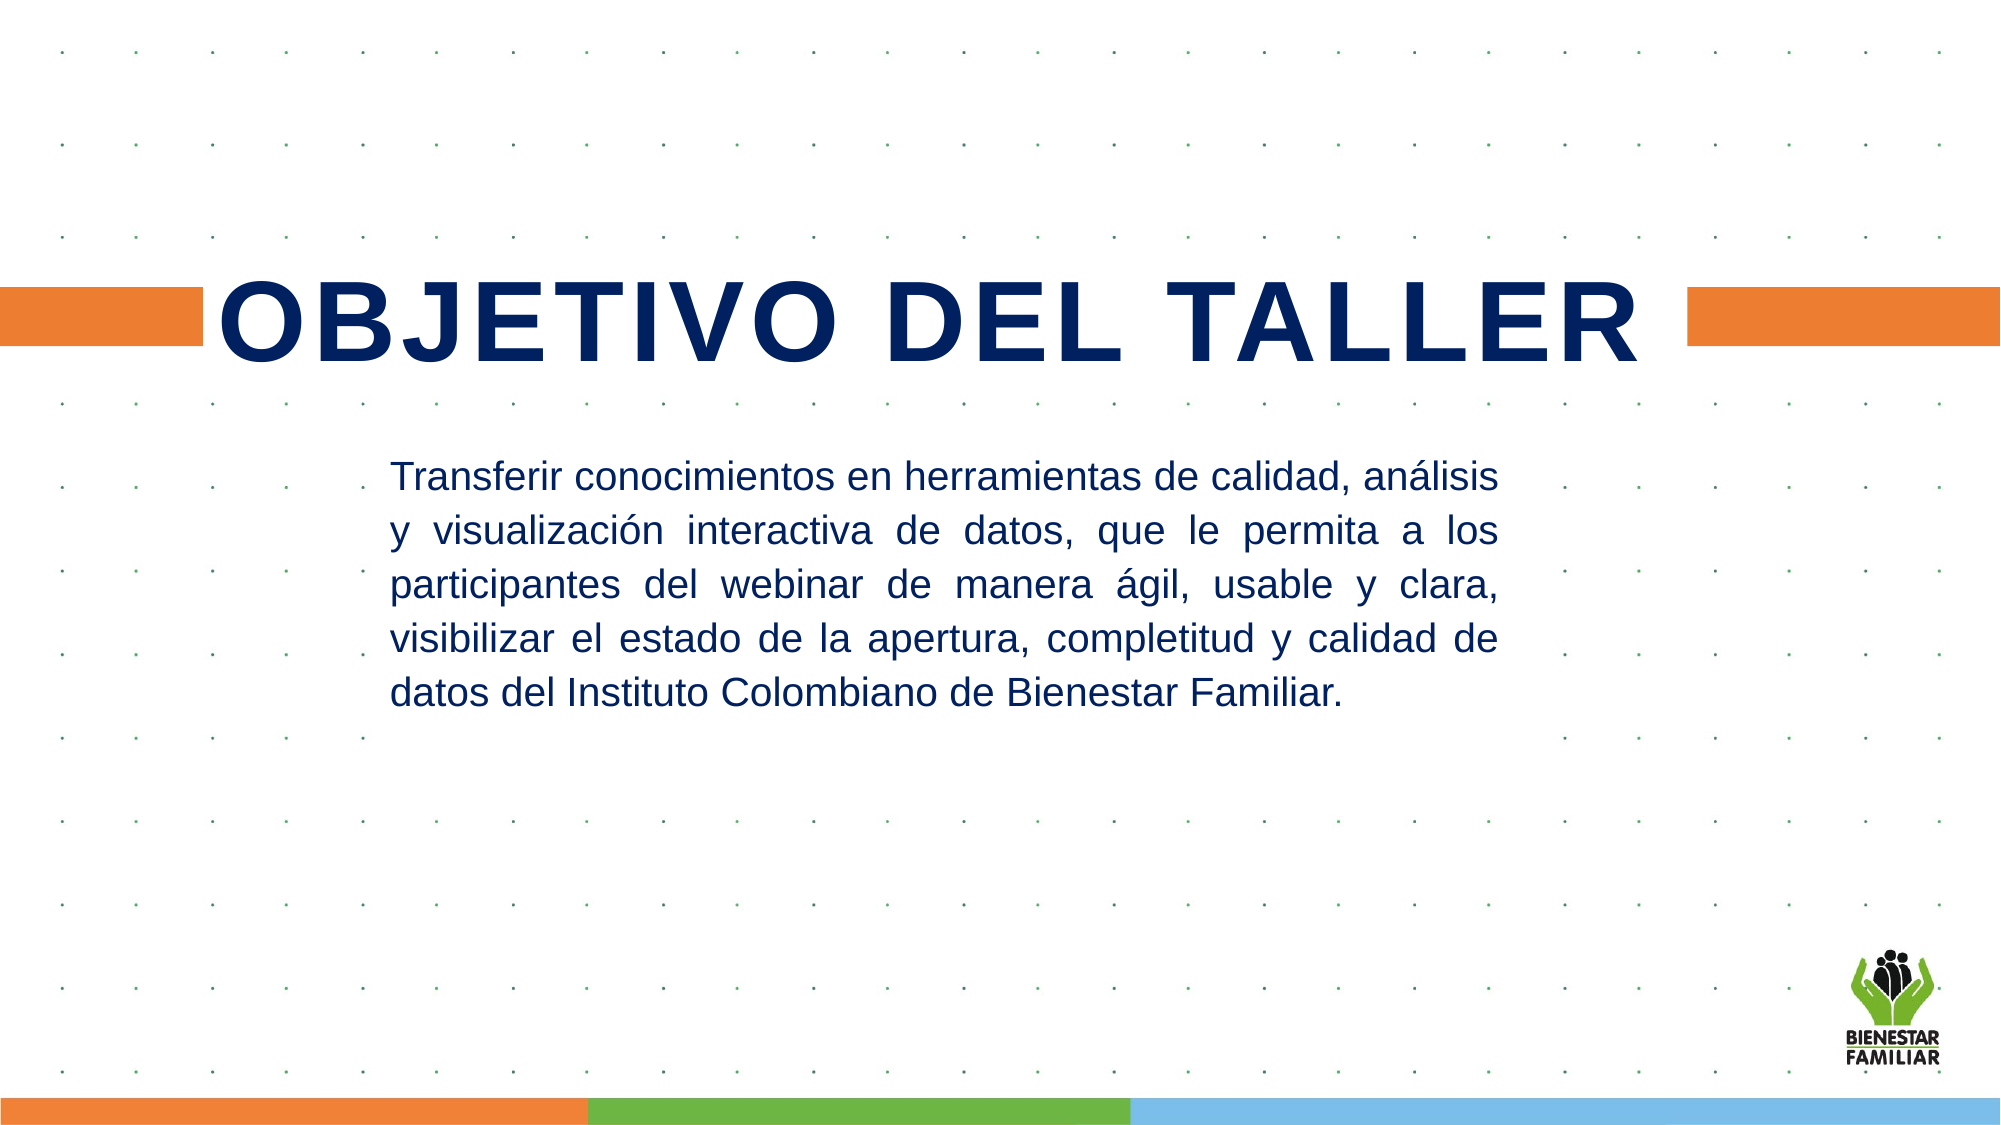

OBJETIVO DEL TALLER

Transferir conocimientos en herramientas de calidad, análisis y visualización interactiva de datos, que le permita a los participantes del webinar de manera ágil, usable y clara, visibilizar el estado de la apertura, completitud y calidad de datos del Instituto Colombiano de Bienestar Familiar.